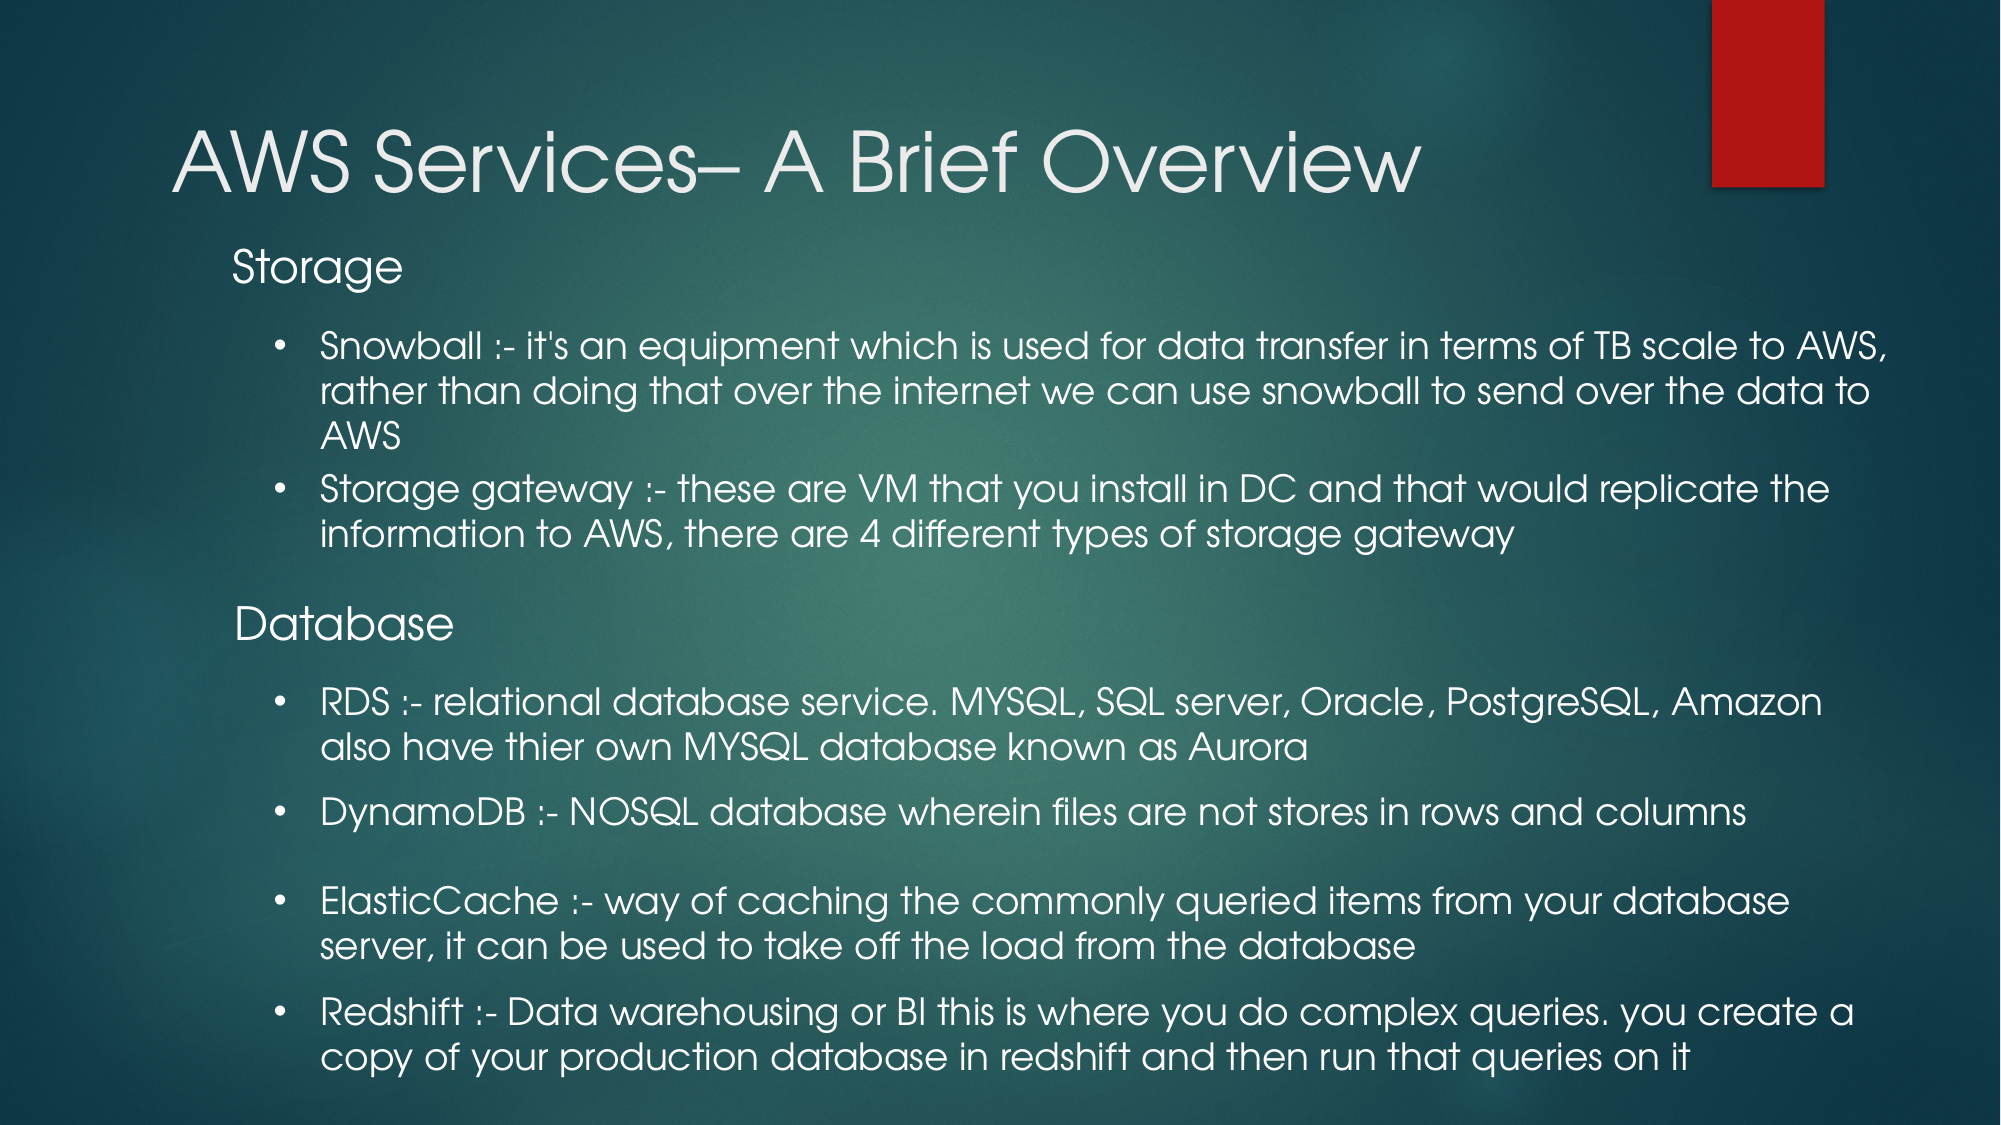

# AWS Services– A Brief Overview
Storage
Snowball :- it's an equipment which is used for data transfer in terms of TB scale to AWS, rather than doing that over the internet we can use snowball to send over the data to AWS
Storage gateway :- these are VM that you install in DC and that would replicate the information to AWS, there are 4 different types of storage gateway
Database
RDS :- relational database service. MYSQL, SQL server, Oracle, PostgreSQL, Amazon also have thier own MYSQL database known as Aurora
DynamoDB :- NOSQL database wherein files are not stores in rows and columns
ElasticCache :- way of caching the commonly queried items from your database server, it can be used to take off the load from the database
Redshift :- Data warehousing or BI this is where you do complex queries. you create a copy of your production database in redshift and then run that queries on it